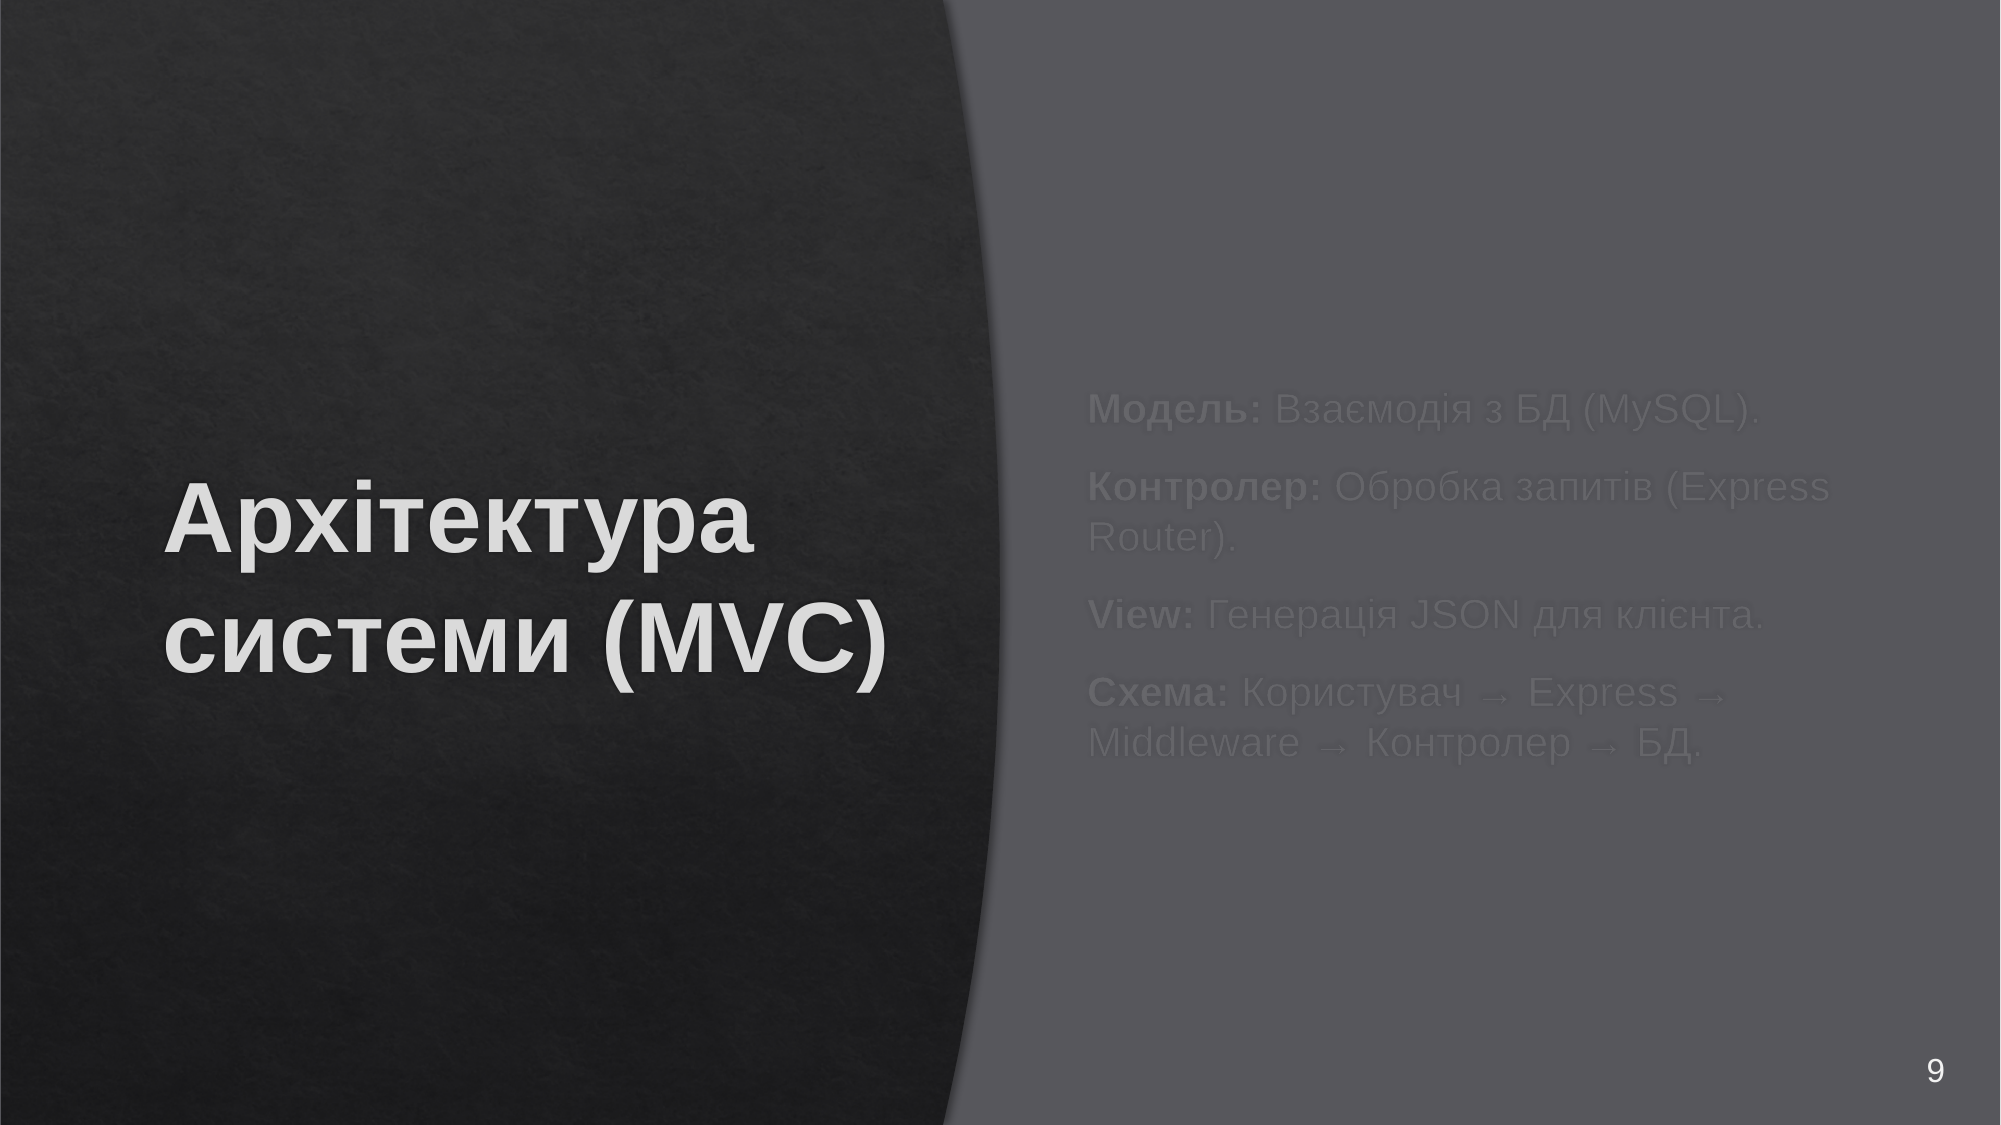

# Архітектура системи (MVC)
Модель: Взаємодія з БД (MySQL).
Контролер: Обробка запитів (Express Router).
View: Генерація JSON для клієнта.
Схема: Користувач → Express → Middleware → Контролер → БД.
9